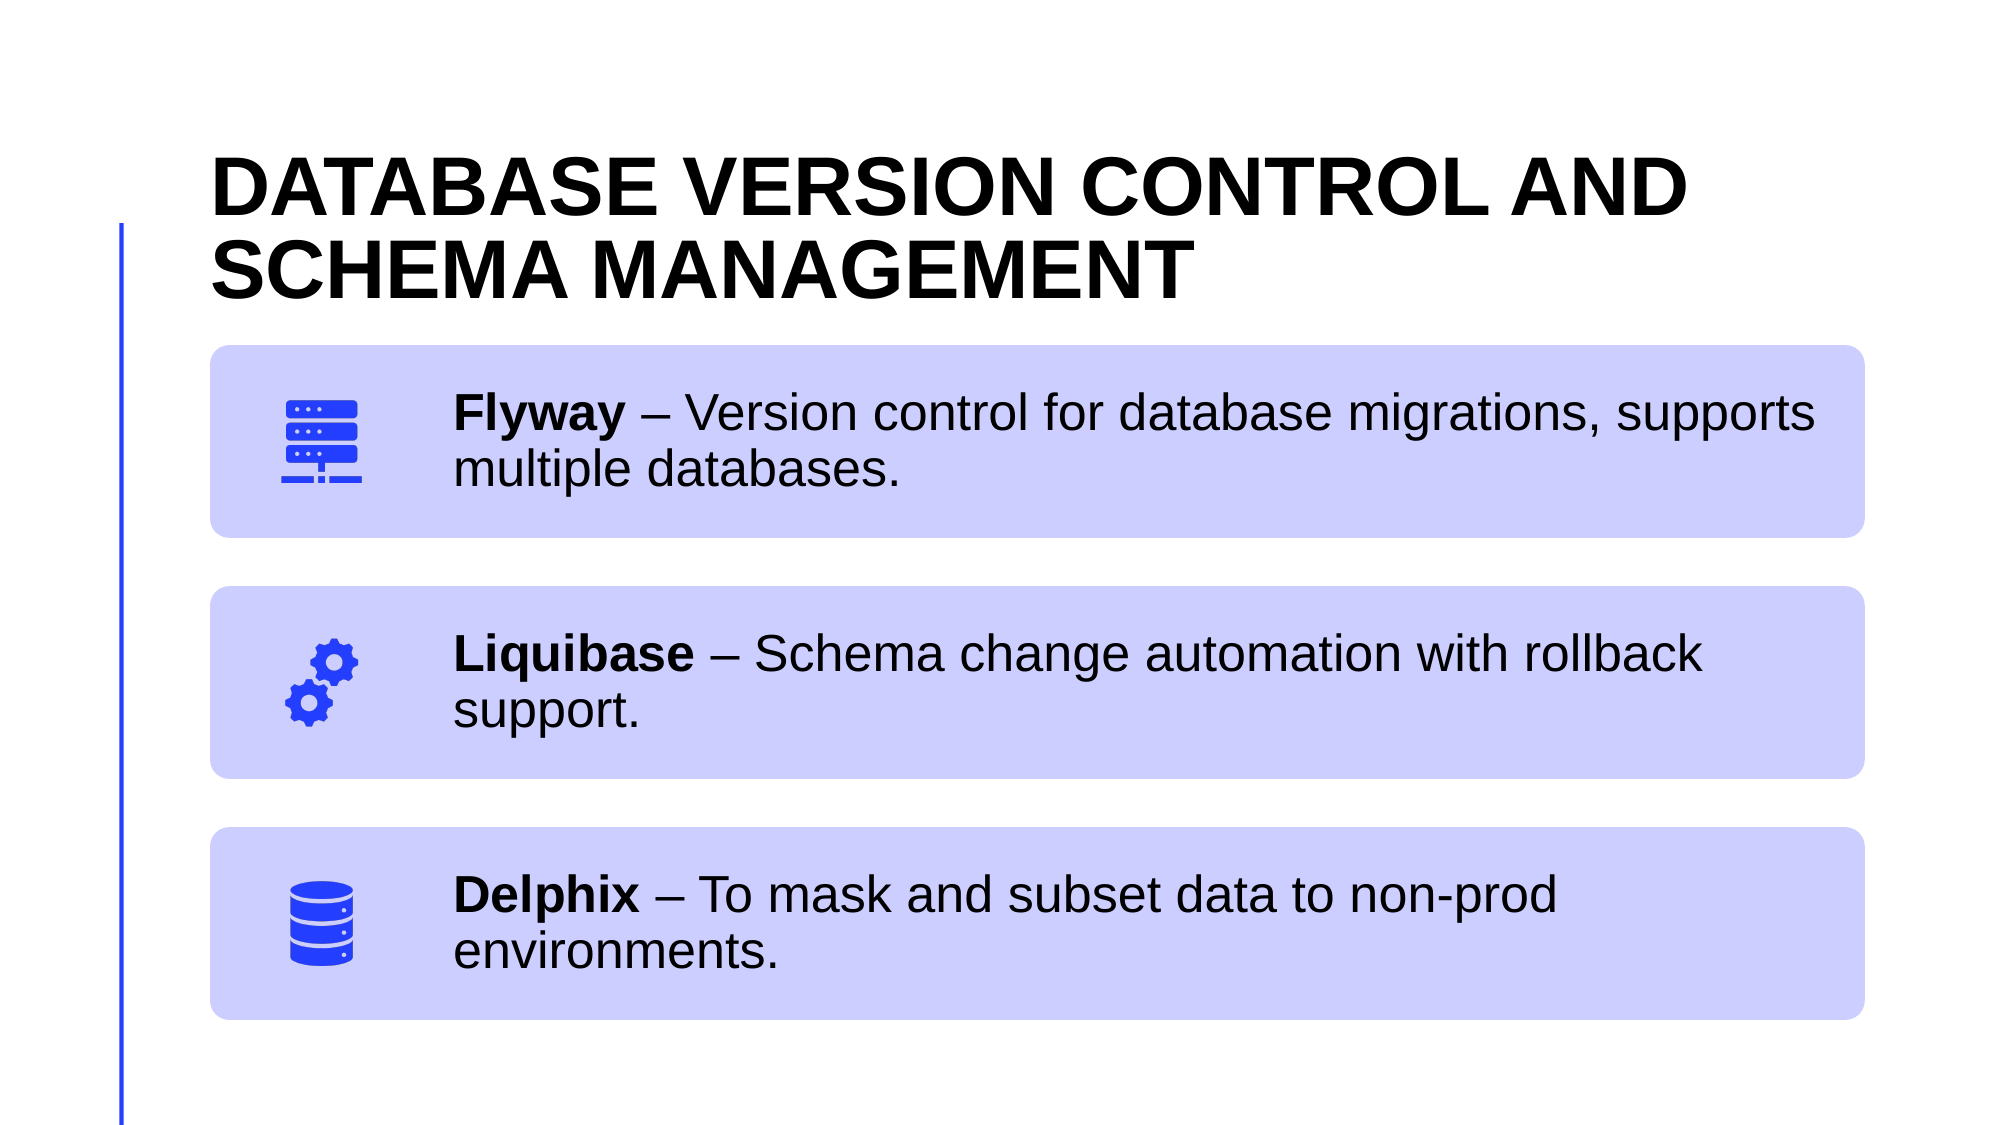

# Database Version Control and Schema Management
Flyway – Version control for database migrations, supports multiple databases.
Liquibase – Schema change automation with rollback support.
Delphix – To mask and subset data to non-prod environments.